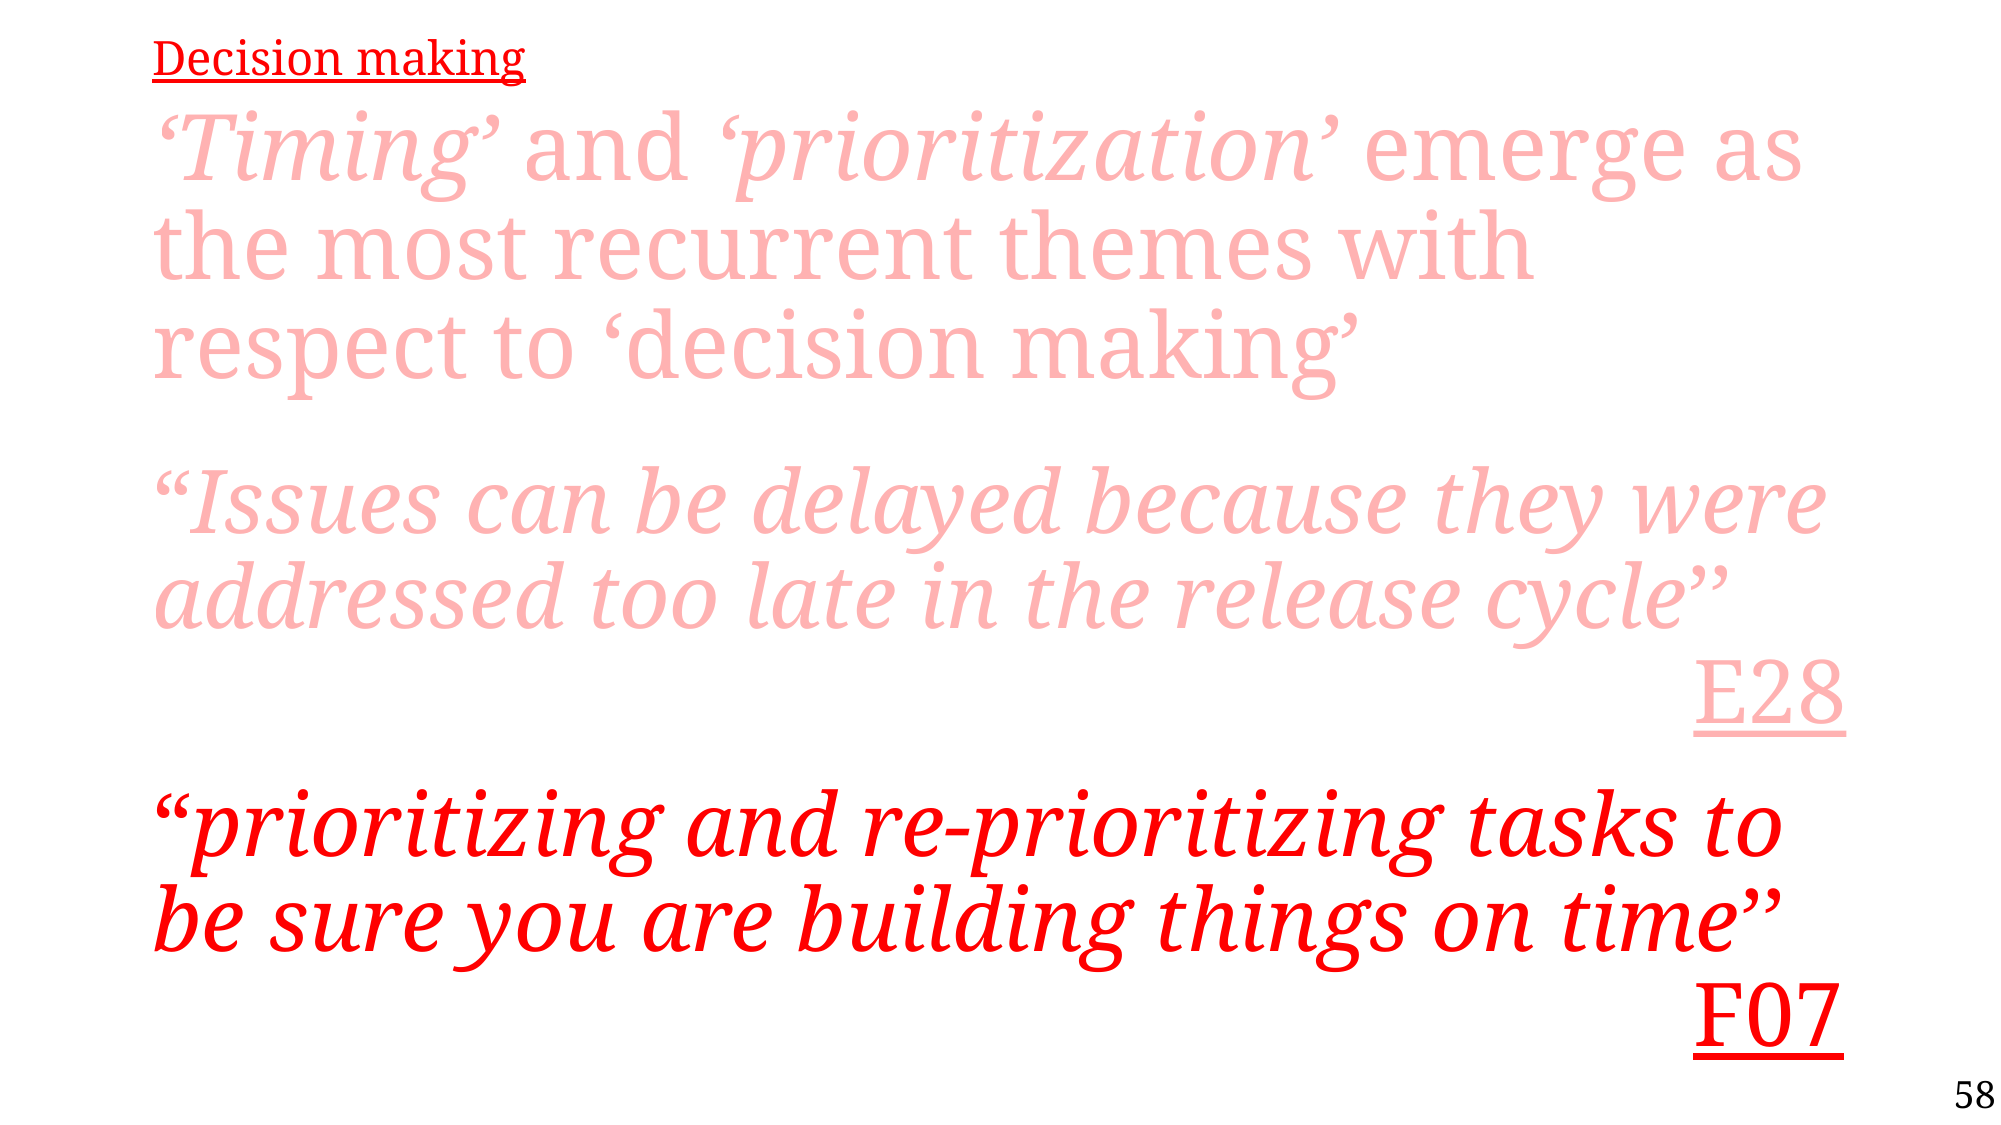

Decision making
# ‘Timing’ and ‘prioritization’ emerge as the most recurrent themes with respect to ‘decision making’
“Issues can be delayed because they were addressed too late in the release cycle’’
                                                                   E28

“prioritizing and re-prioritizing tasks to be sure you are building things on time’’
                                                                   F07

58